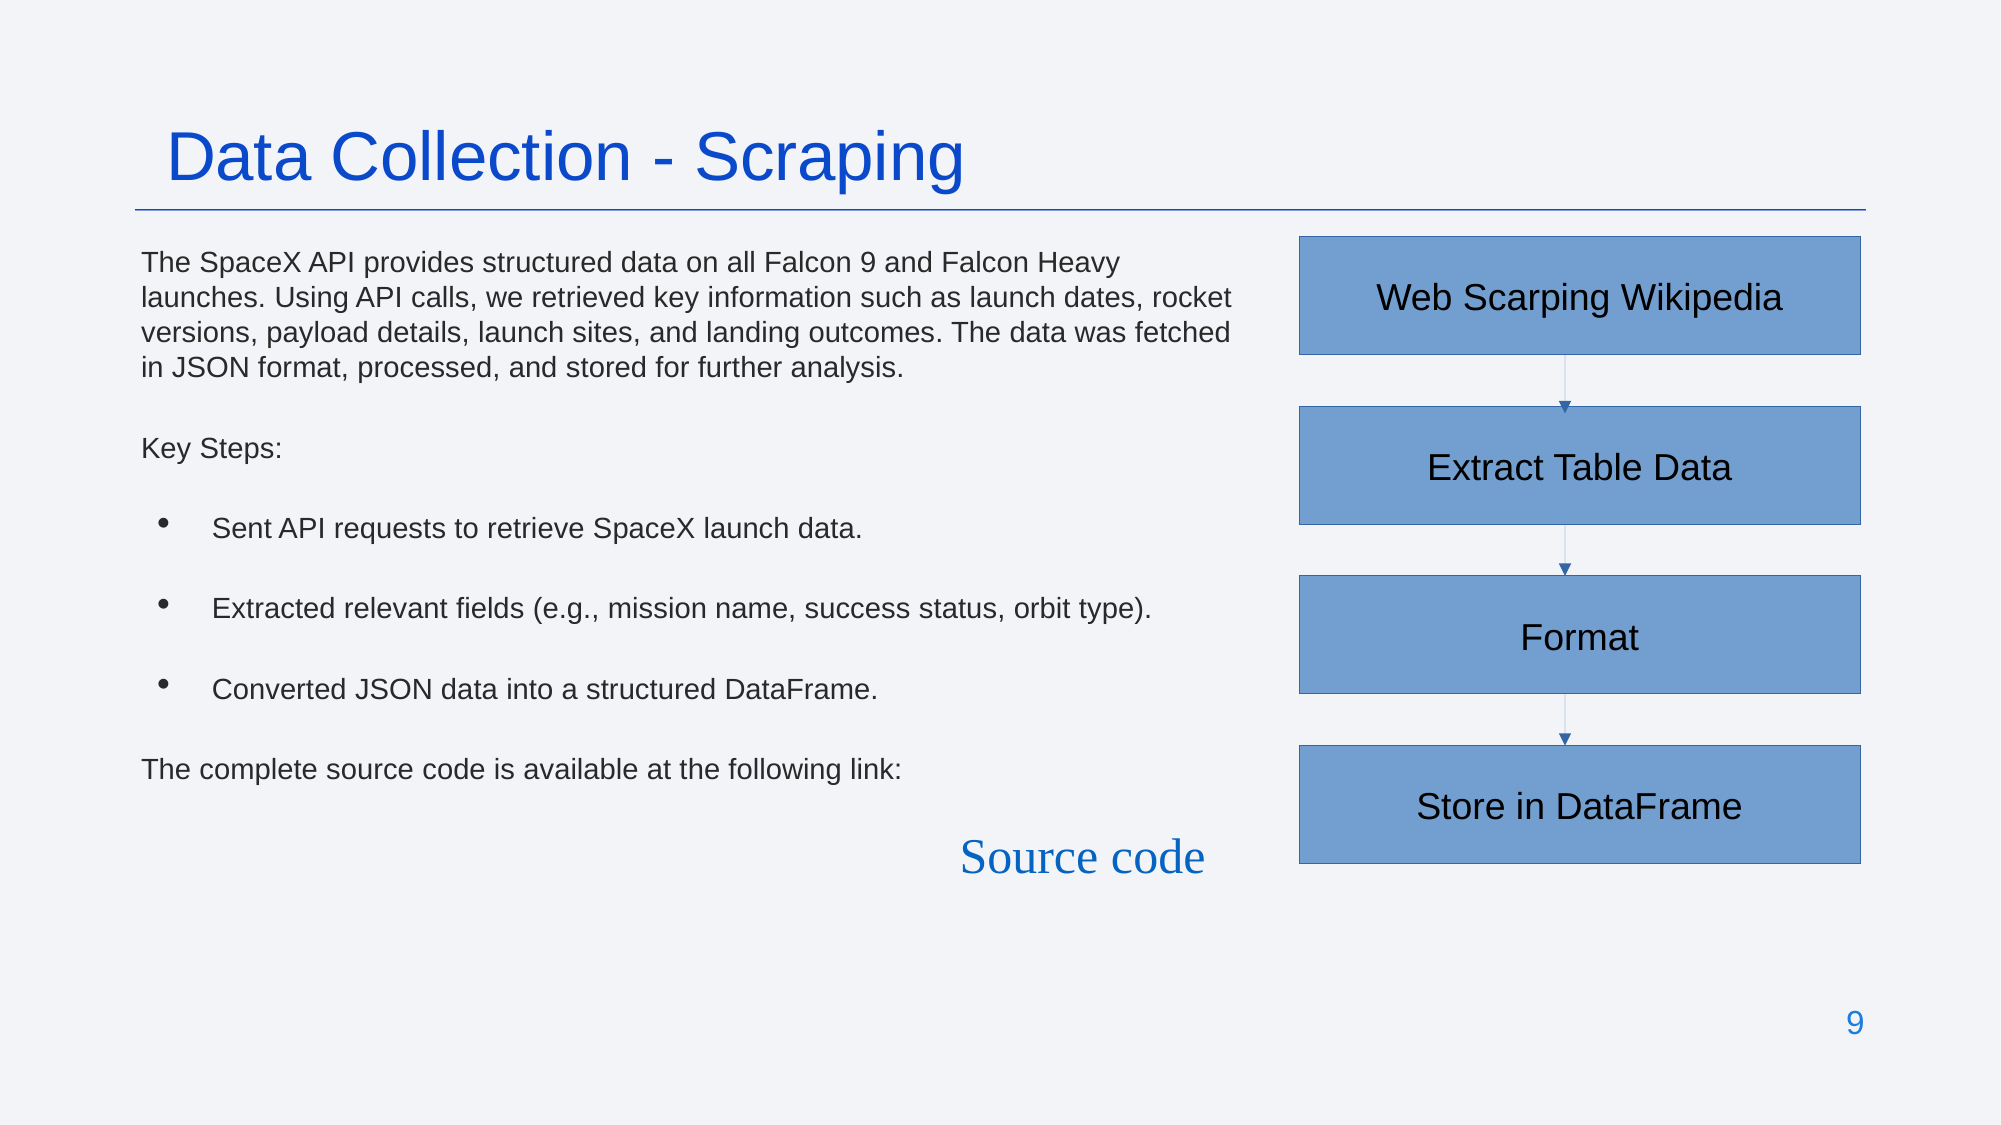

Data Collection - Scraping
The SpaceX API provides structured data on all Falcon 9 and Falcon Heavy launches. Using API calls, we retrieved key information such as launch dates, rocket versions, payload details, launch sites, and landing outcomes. The data was fetched in JSON format, processed, and stored for further analysis.
Key Steps:
Sent API requests to retrieve SpaceX launch data.
Extracted relevant fields (e.g., mission name, success status, orbit type).
Converted JSON data into a structured DataFrame.
The complete source code is available at the following link:

Web Scarping Wikipedia

Extract Table Data

Format

Store in DataFrame
Source code
9